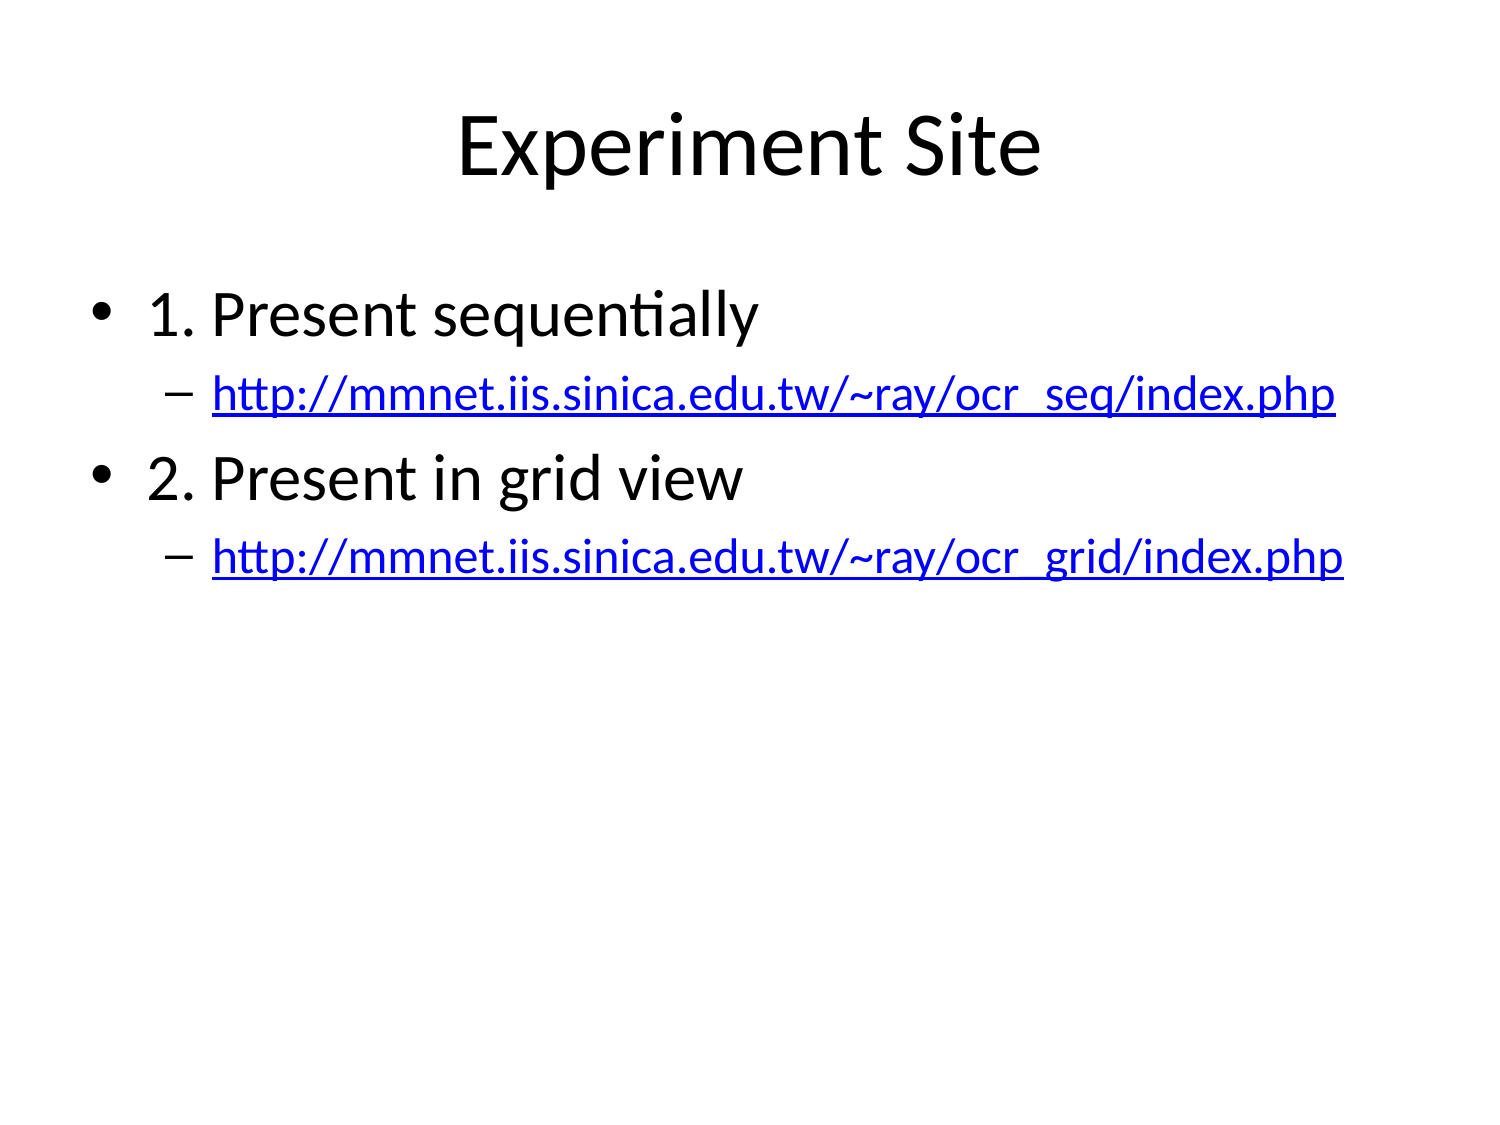

# Experiment Site
1. Present sequentially
http://mmnet.iis.sinica.edu.tw/~ray/ocr_seq/index.php
2. Present in grid view
http://mmnet.iis.sinica.edu.tw/~ray/ocr_grid/index.php